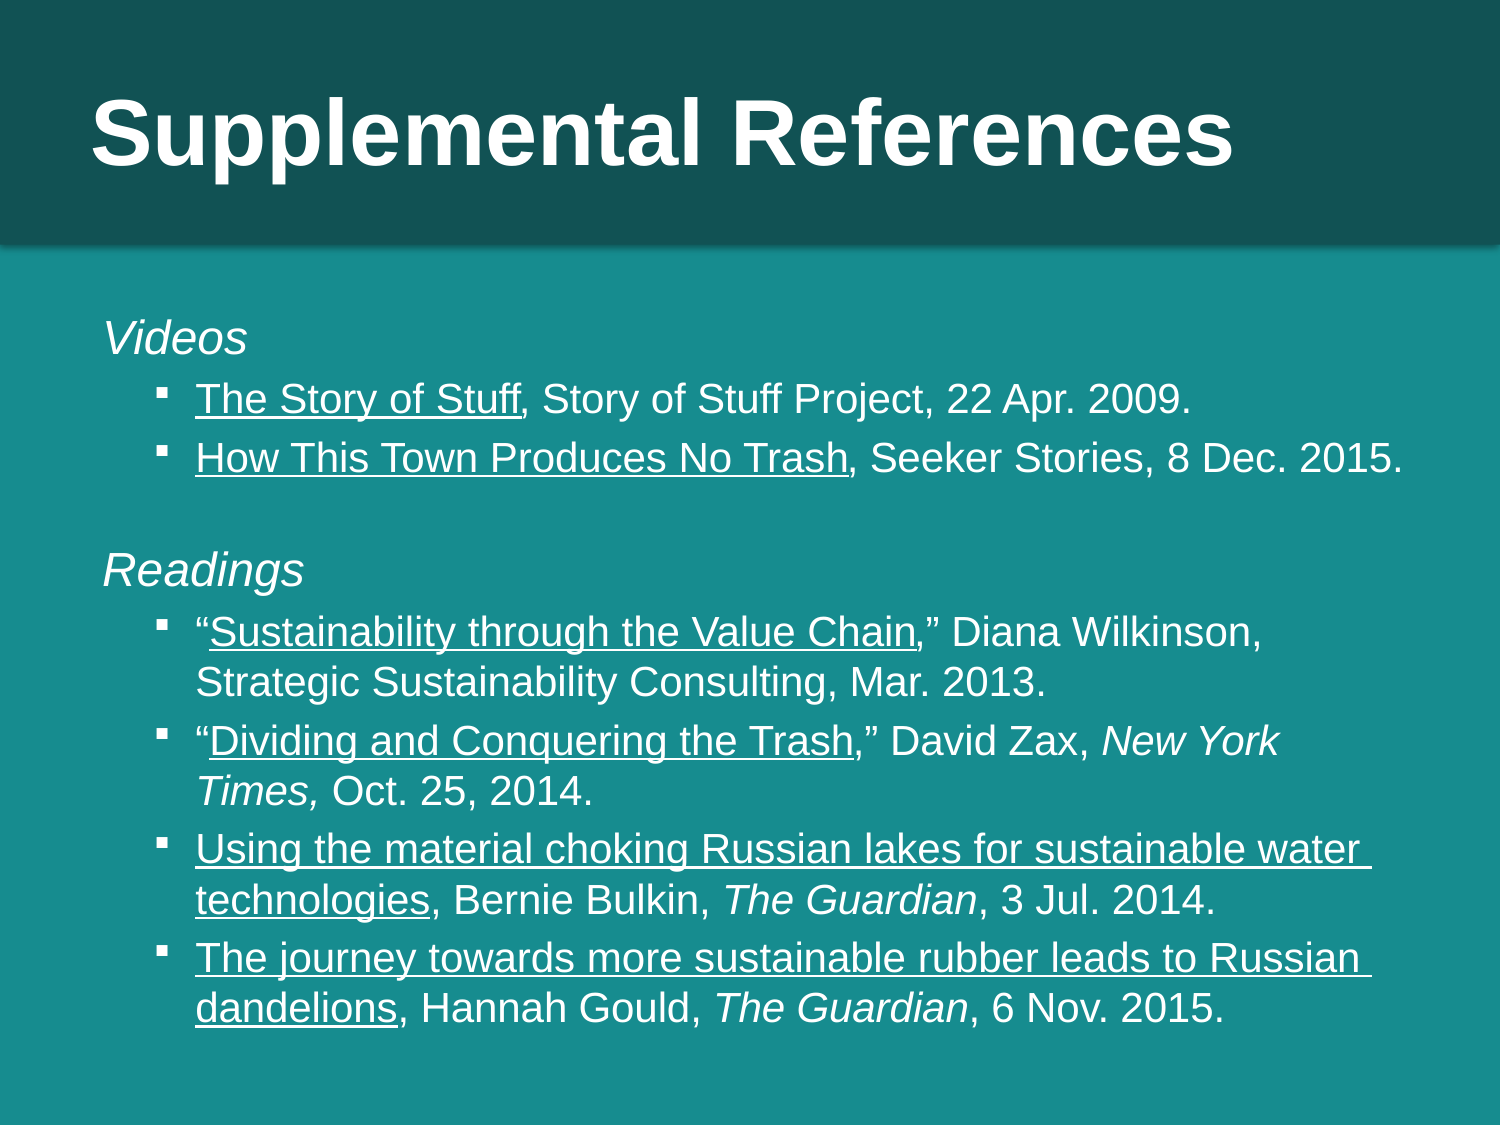

# Supplemental References
Videos
The Story of Stuff, Story of Stuff Project, 22 Apr. 2009.
How This Town Produces No Trash, Seeker Stories, 8 Dec. 2015.

Readings
“Sustainability through the Value Chain,” Diana Wilkinson, Strategic Sustainability Consulting, Mar. 2013.
“Dividing and Conquering the Trash,” David Zax, New York Times, Oct. 25, 2014.
Using the material choking Russian lakes for sustainable water technologies, Bernie Bulkin, The Guardian, 3 Jul. 2014.
The journey towards more sustainable rubber leads to Russian dandelions, Hannah Gould, The Guardian, 6 Nov. 2015.